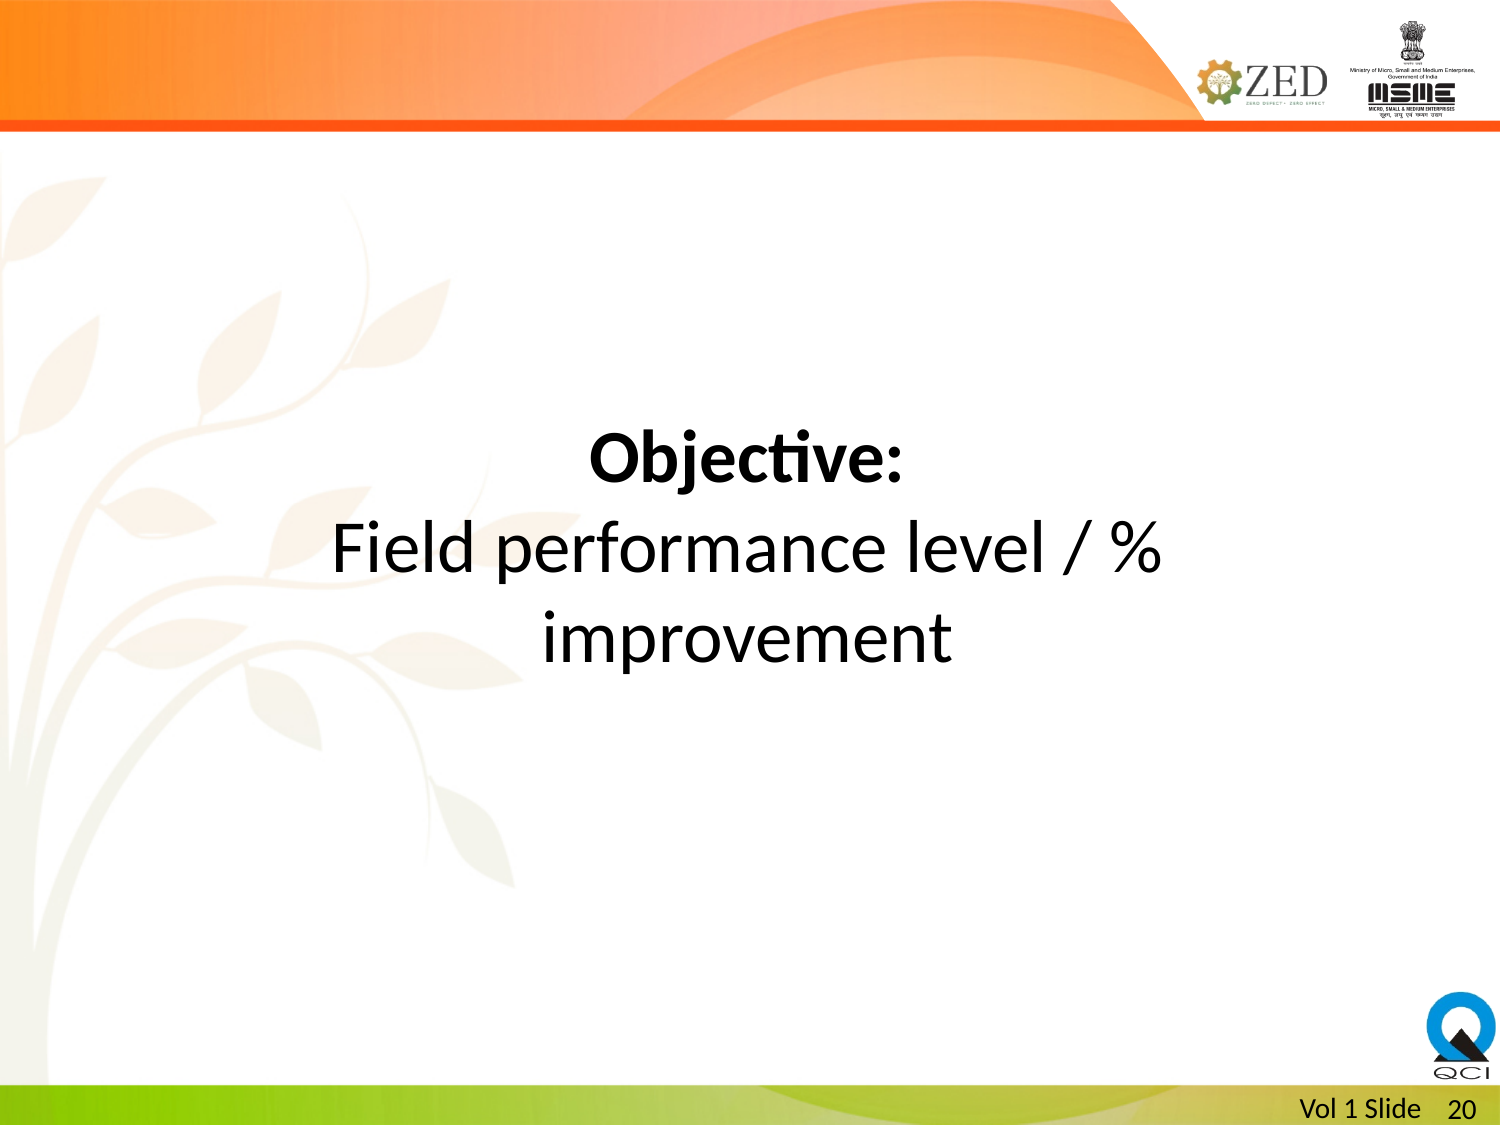

Objective:
Field performance level / % improvement